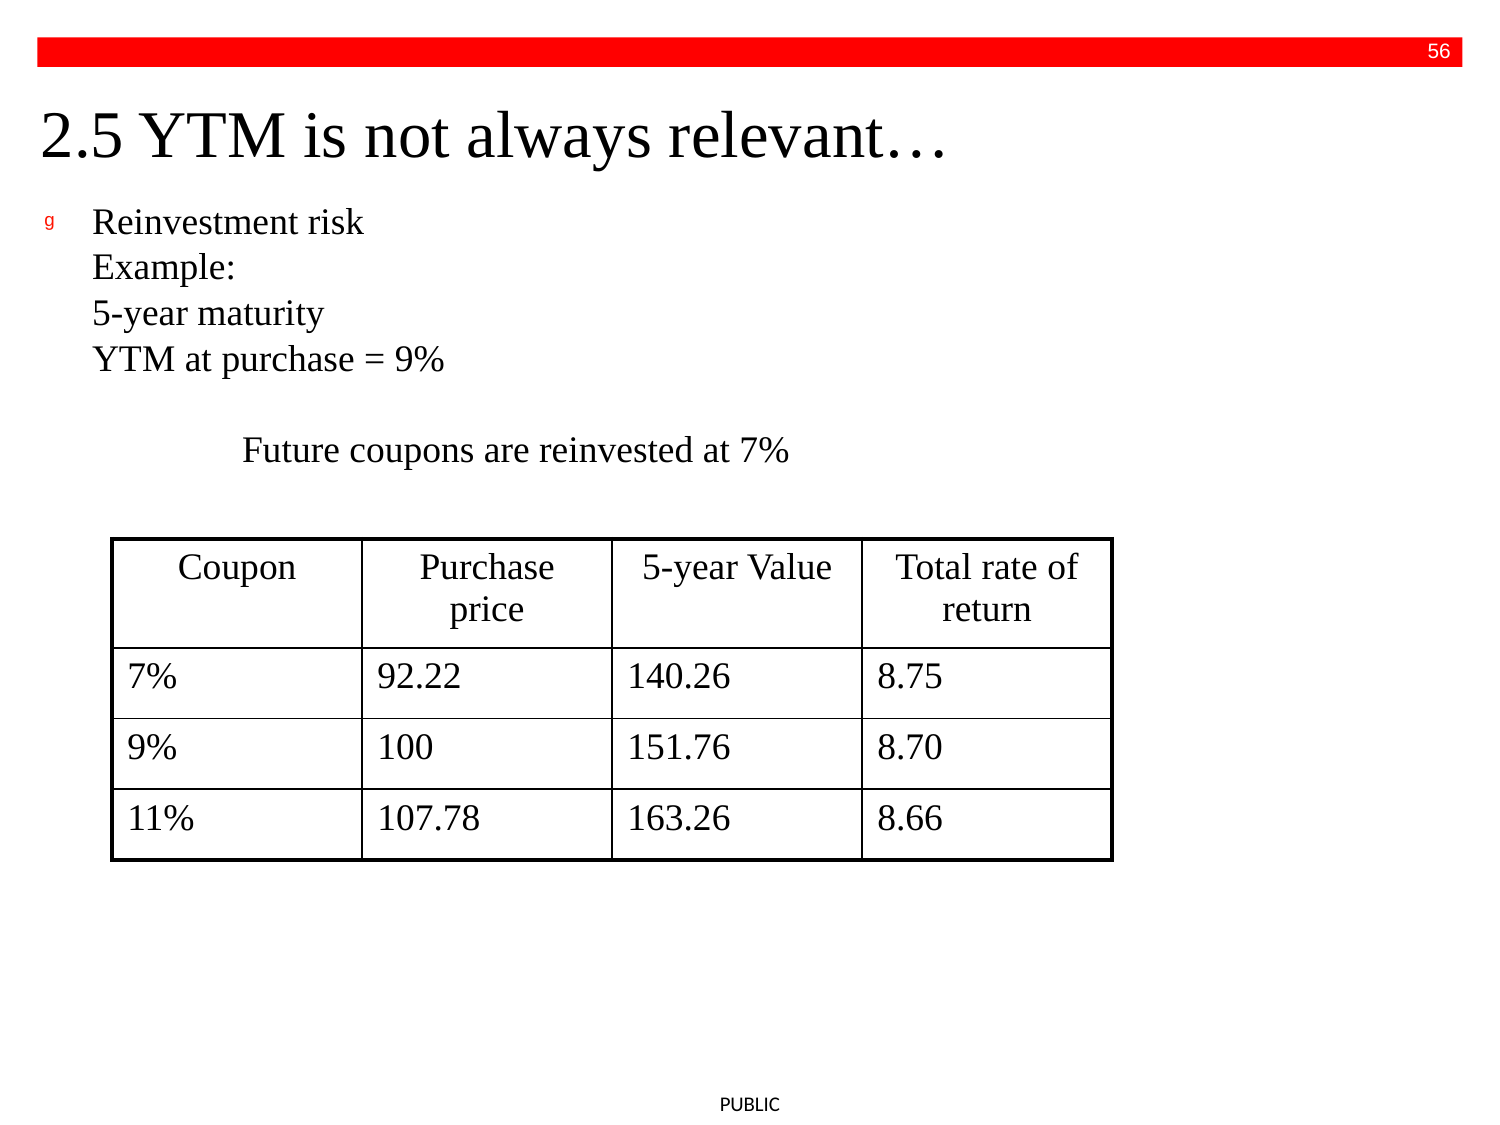

2.5 YTM is not always relevant…
Reinvestment risk
	Example:
	5-year maturity
	YTM at purchase = 9%

		Future coupons are reinvested at 7%

| Coupon | Purchase price | 5-year Value | Total rate of return |
| --- | --- | --- | --- |
| 7% | 92.22 | 140.26 | 8.75 |
| 9% | 100 | 151.76 | 8.70 |
| 11% | 107.78 | 163.26 | 8.66 |